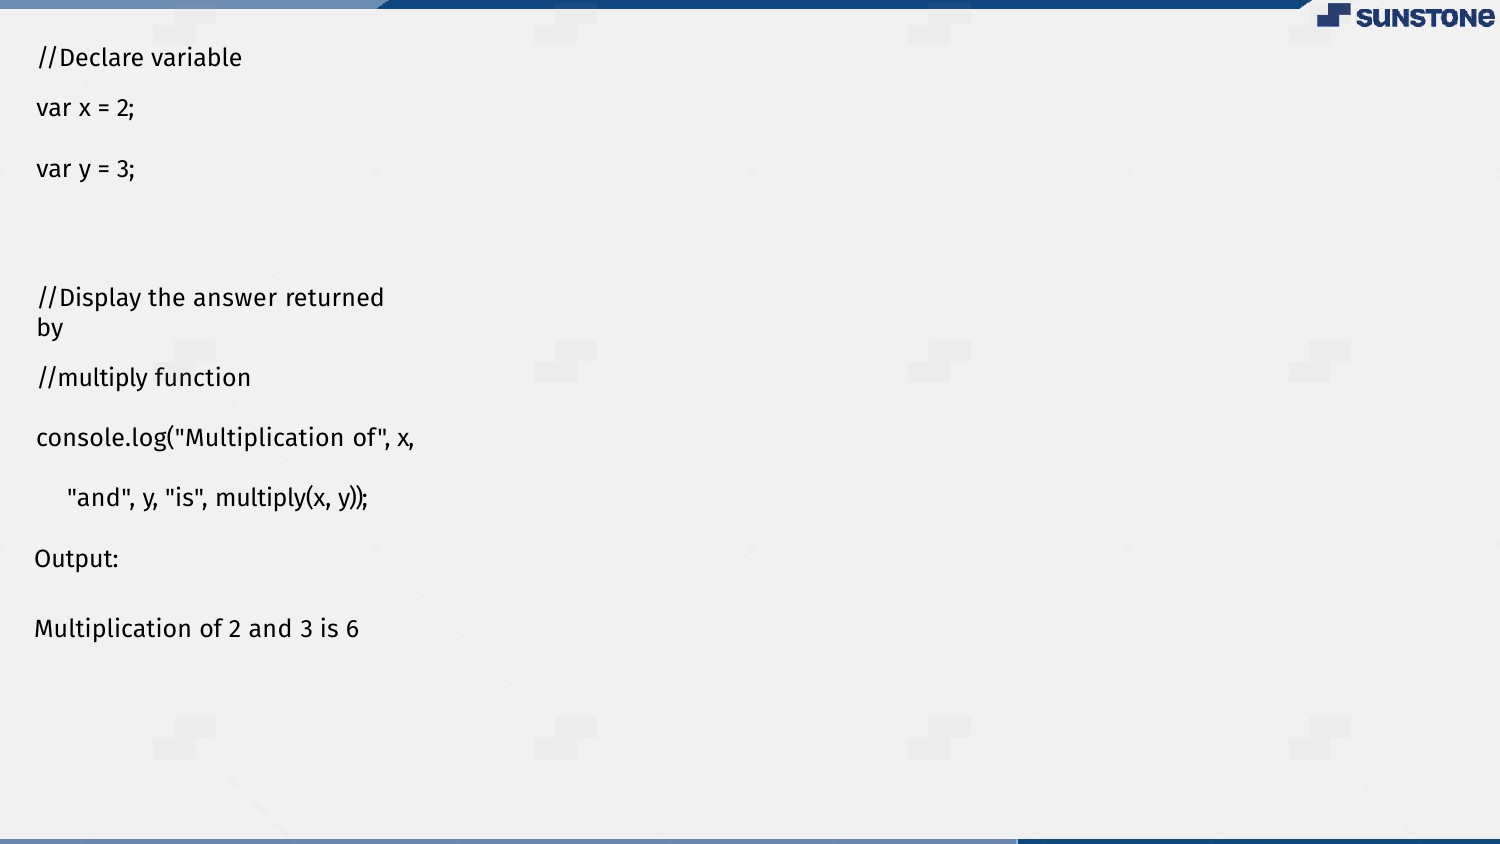

//Declare variable
var x = 2;

var y = 3;
//Display the answer returned by
//multiply function
console.log("Multiplication of", x,  "and", y, "is", multiply(x, y));

Output:

Multiplication of 2 and 3 is 6